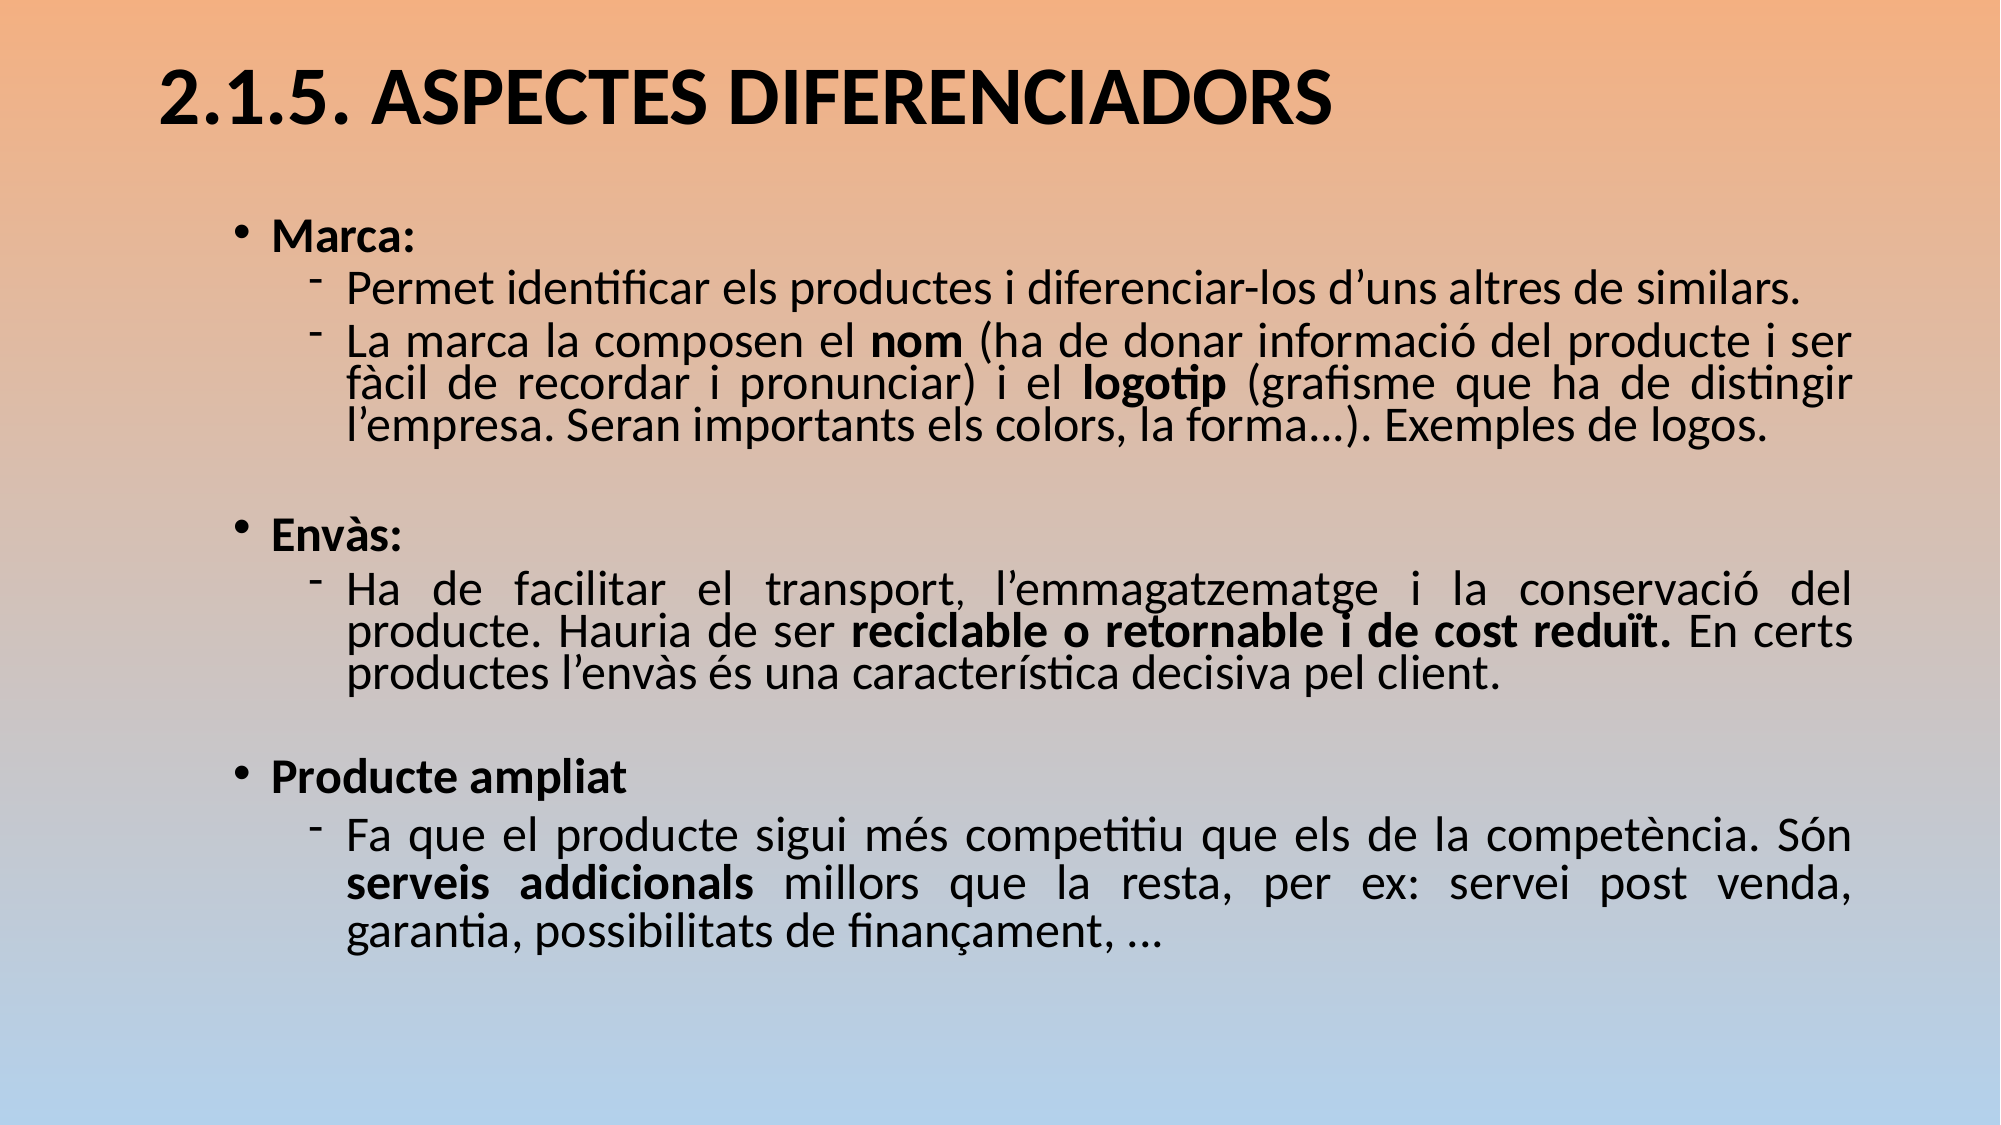

2.1.5. ASPECTES DIFERENCIADORS

Marca:
Permet identificar els productes i diferenciar-los d’uns altres de similars.
La marca la composen el nom (ha de donar informació del producte i ser fàcil de recordar i pronunciar) i el logotip (grafisme que ha de distingir l’empresa. Seran importants els colors, la forma...). Exemples de logos.

Envàs:
Ha de facilitar el transport, l’emmagatzematge i la conservació del producte. Hauria de ser reciclable o retornable i de cost reduït. En certs productes l’envàs és una característica decisiva pel client.

Producte ampliat
Fa que el producte sigui més competitiu que els de la competència. Són serveis addicionals millors que la resta, per ex: servei post venda, garantia, possibilitats de finançament, ...